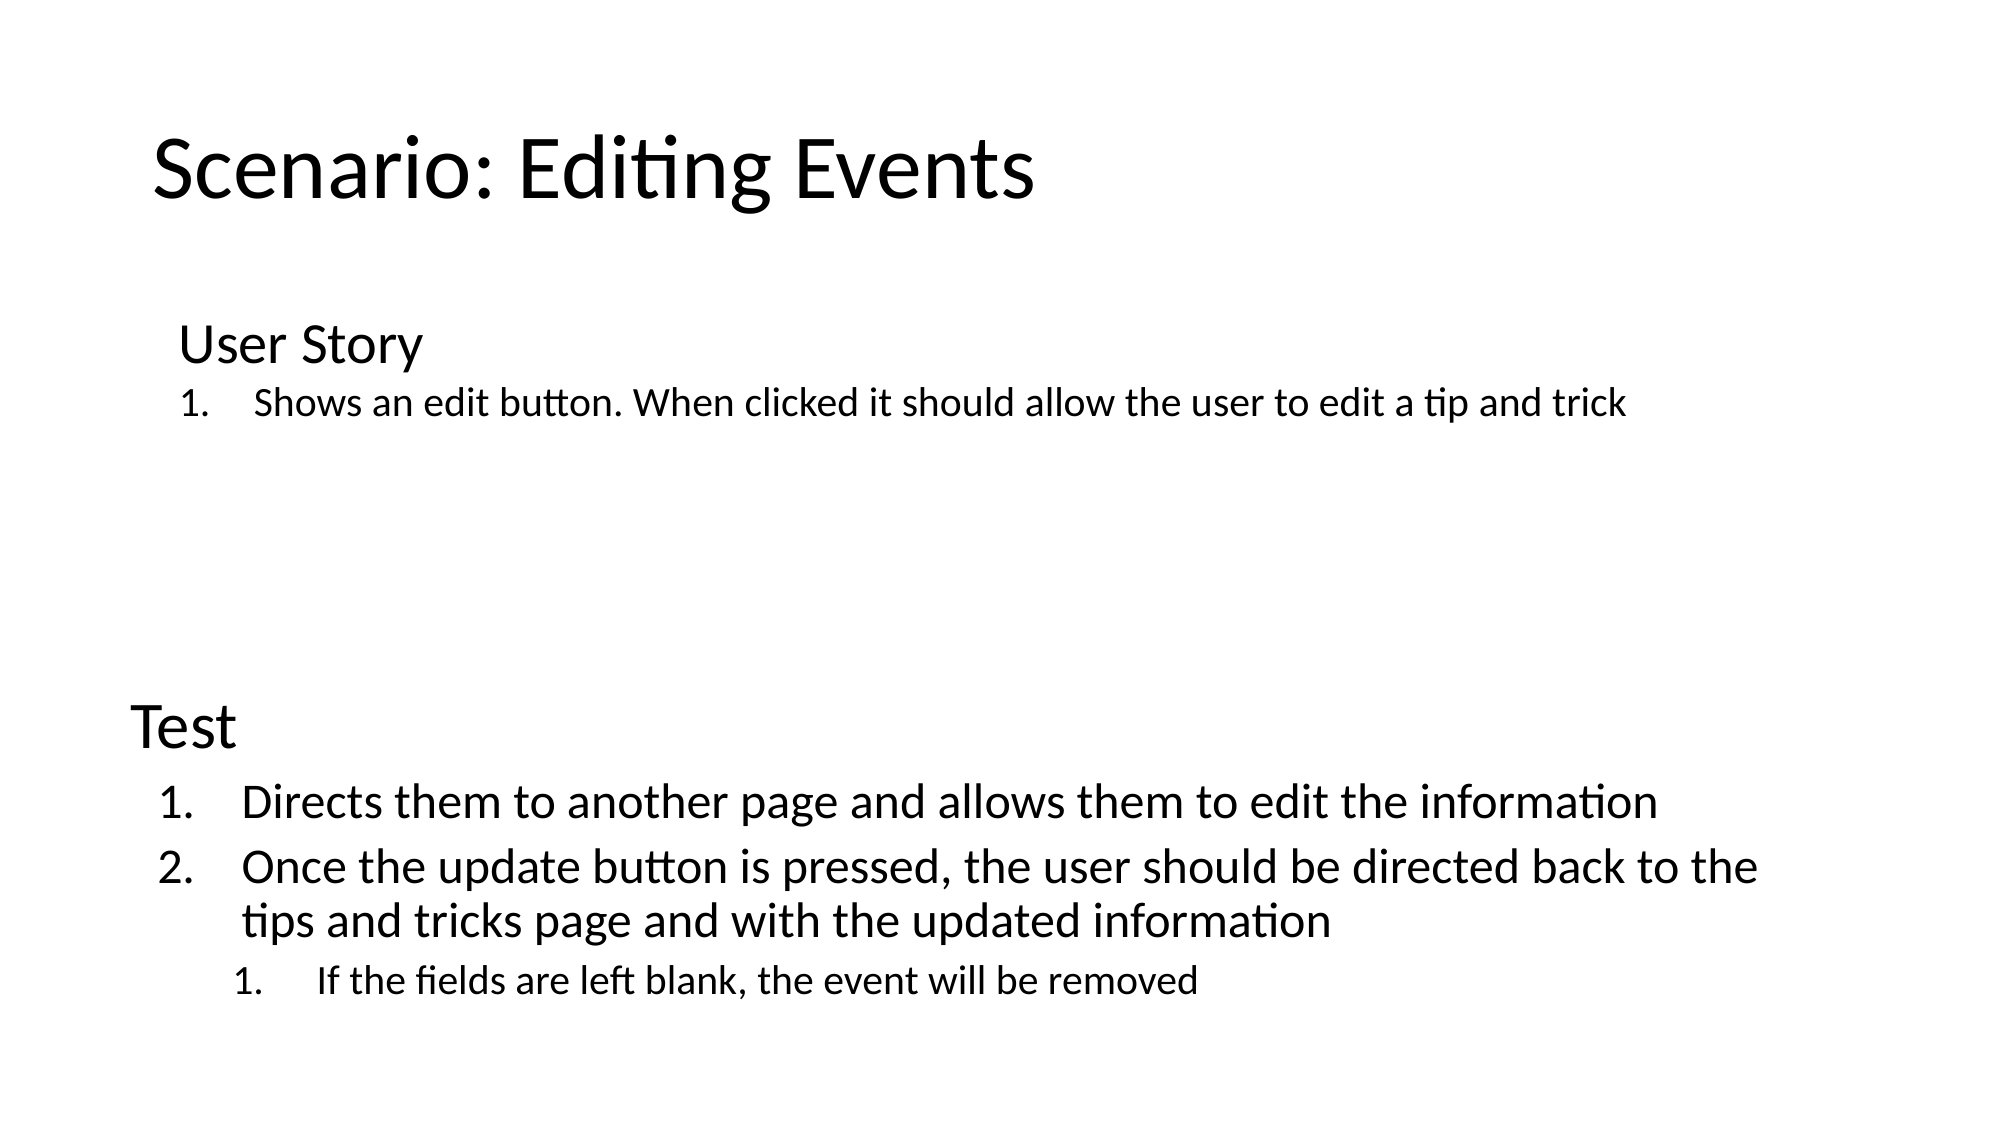

# Scenario: Editing Events
User Story
Shows an edit button. When clicked it should allow the user to edit a tip and trick
Test
Directs them to another page and allows them to edit the information
Once the update button is pressed, the user should be directed back to the tips and tricks page and with the updated information
If the fields are left blank, the event will be removed